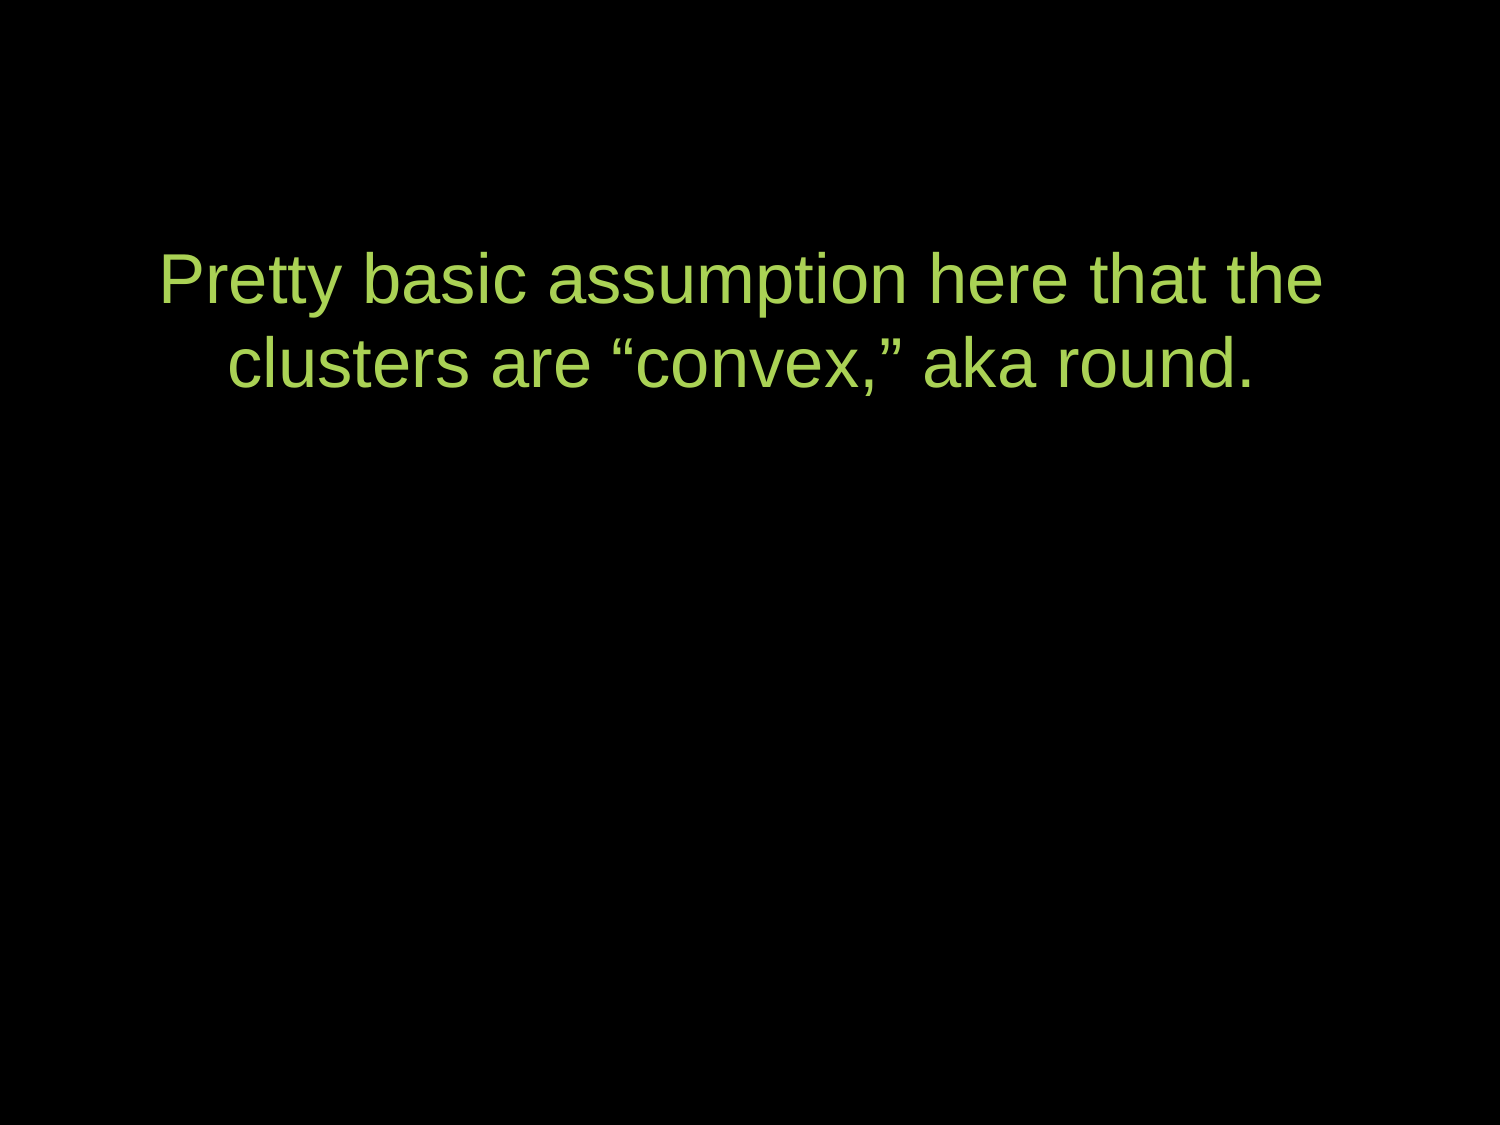

# Pretty basic assumption here that the clusters are “convex,” aka round.